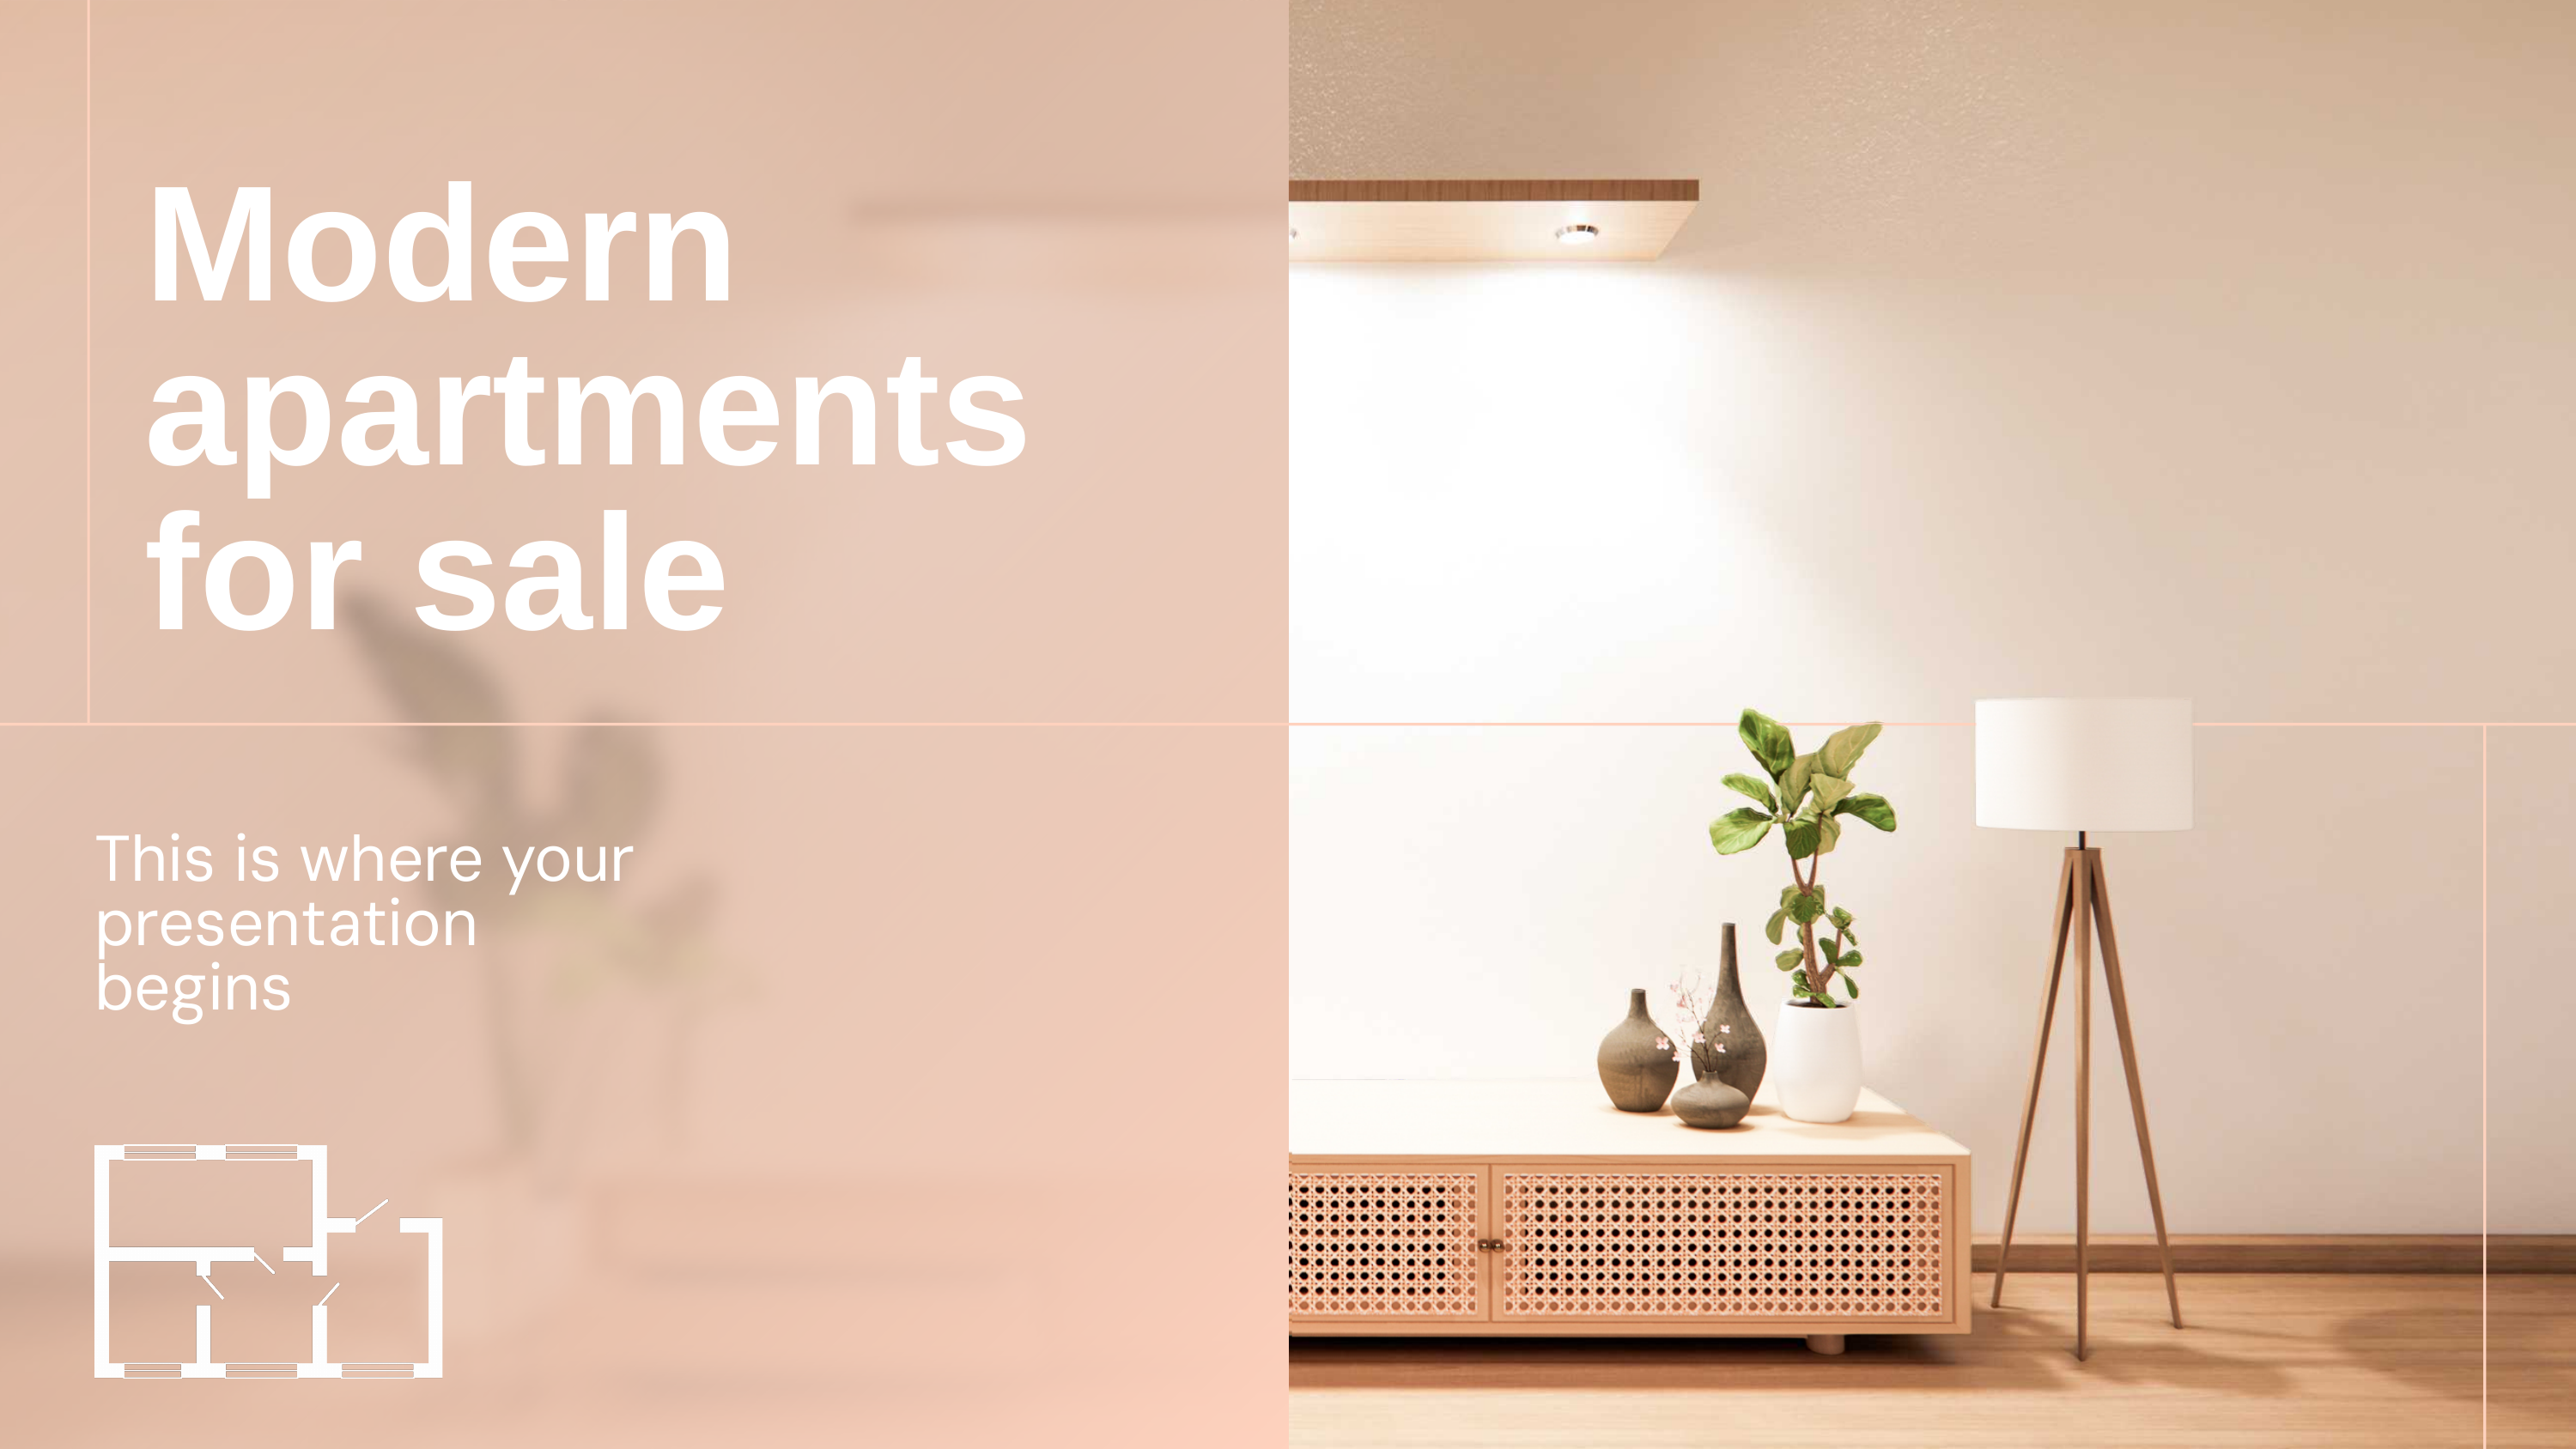

Modern
apartments
for sale

This is where your
presentation begins